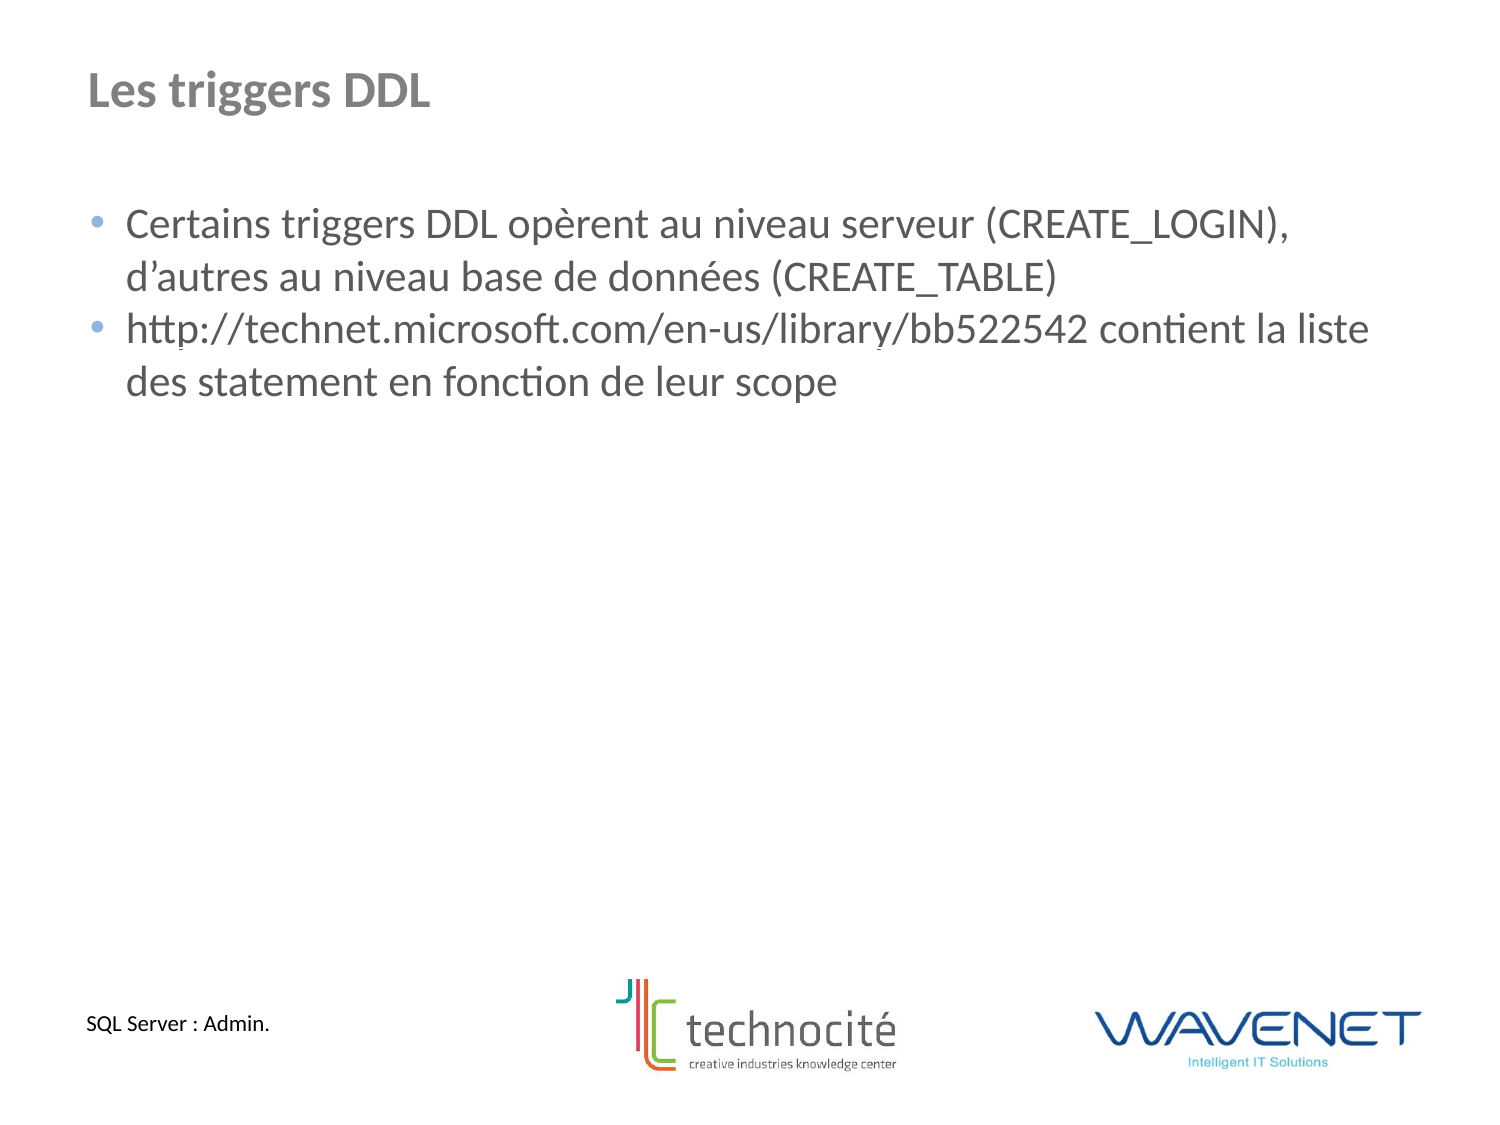

Les triggers DDL
Certains triggers DDL opèrent au niveau serveur (CREATE_LOGIN), d’autres au niveau base de données (CREATE_TABLE)
http://technet.microsoft.com/en-us/library/bb522542 contient la liste des statement en fonction de leur scope
SQL Server : Admin.